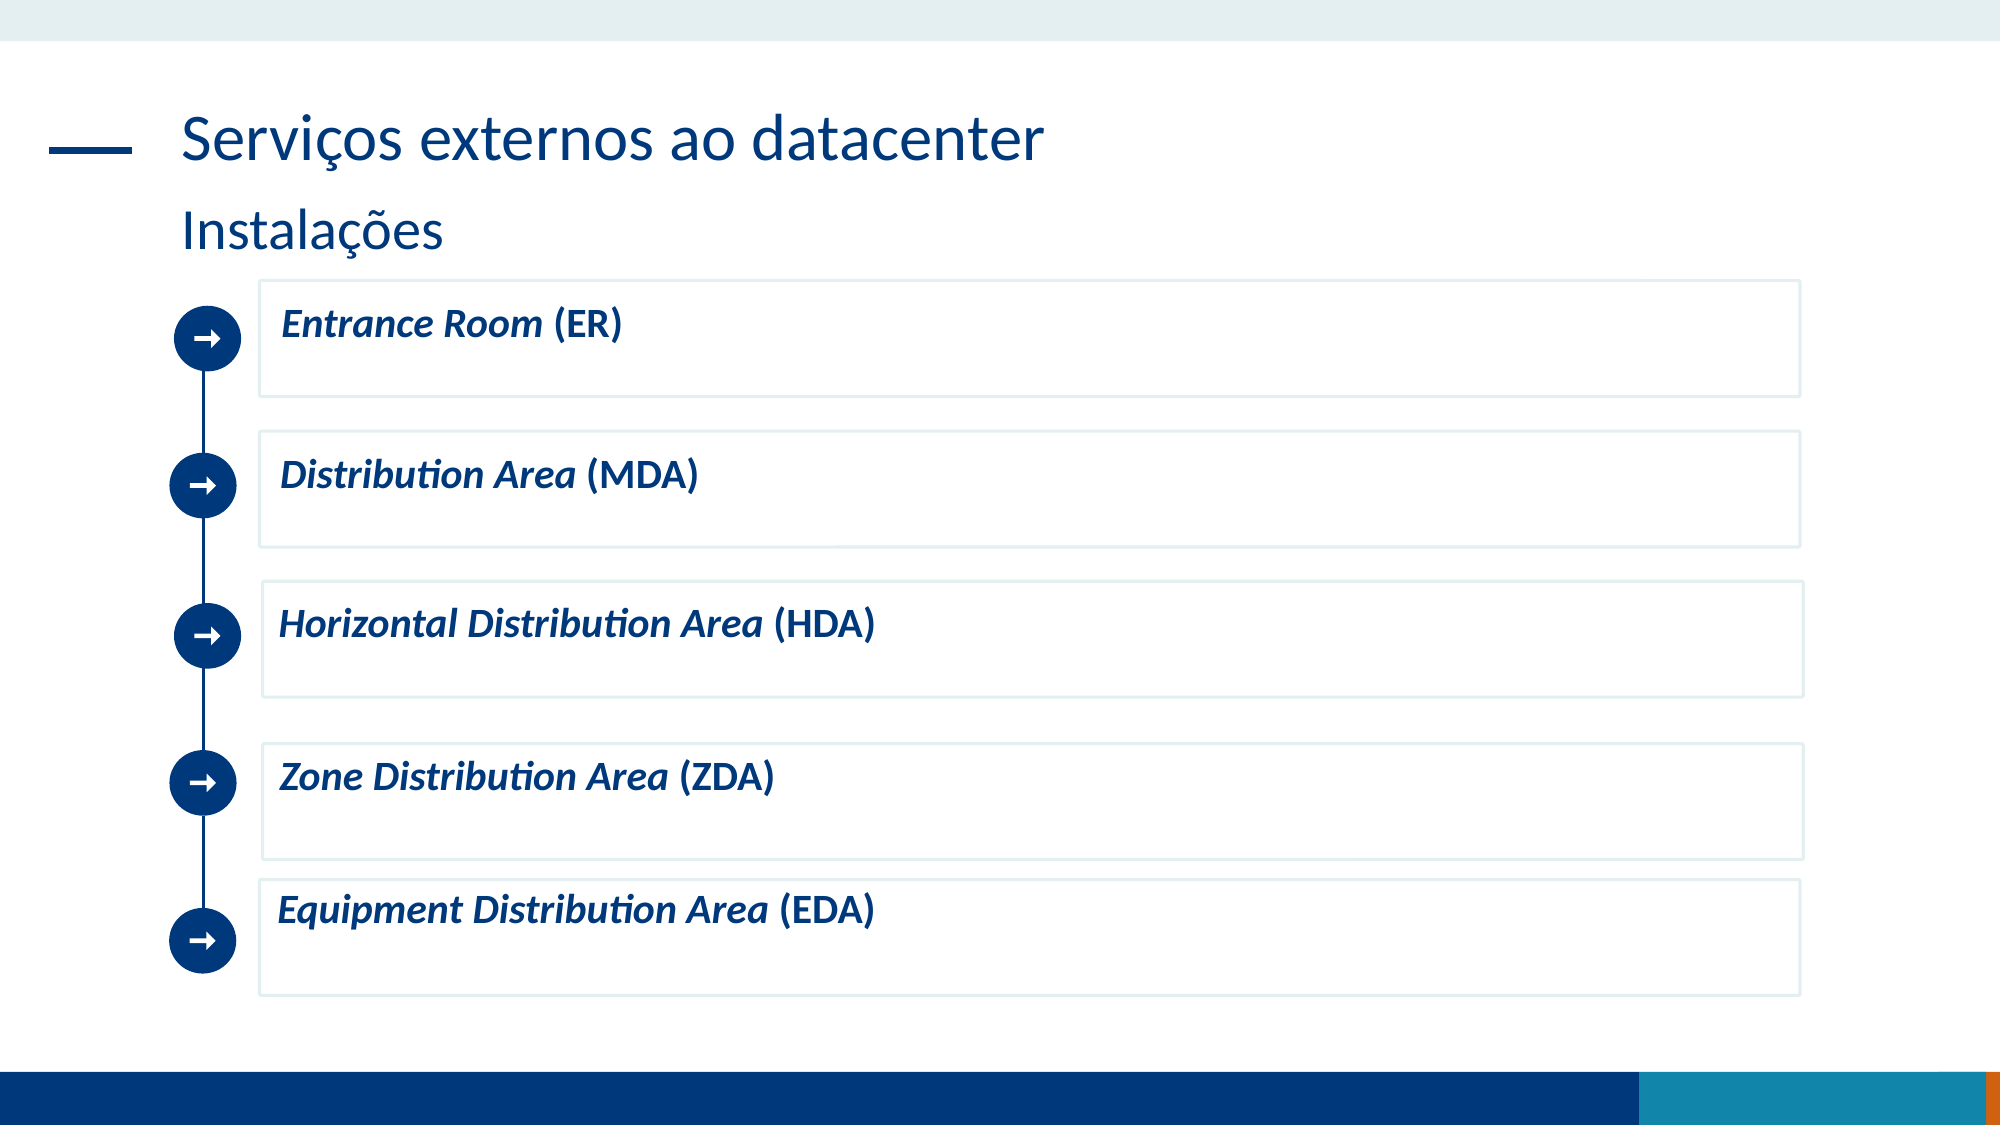

Serviços externos ao datacenter

Instalações

Entrance Room (ER)

Distribution Area (MDA)

Horizontal Distribution Area (HDA)

Zone Distribution Area (ZDA)

Equipment Distribution Area (EDA)